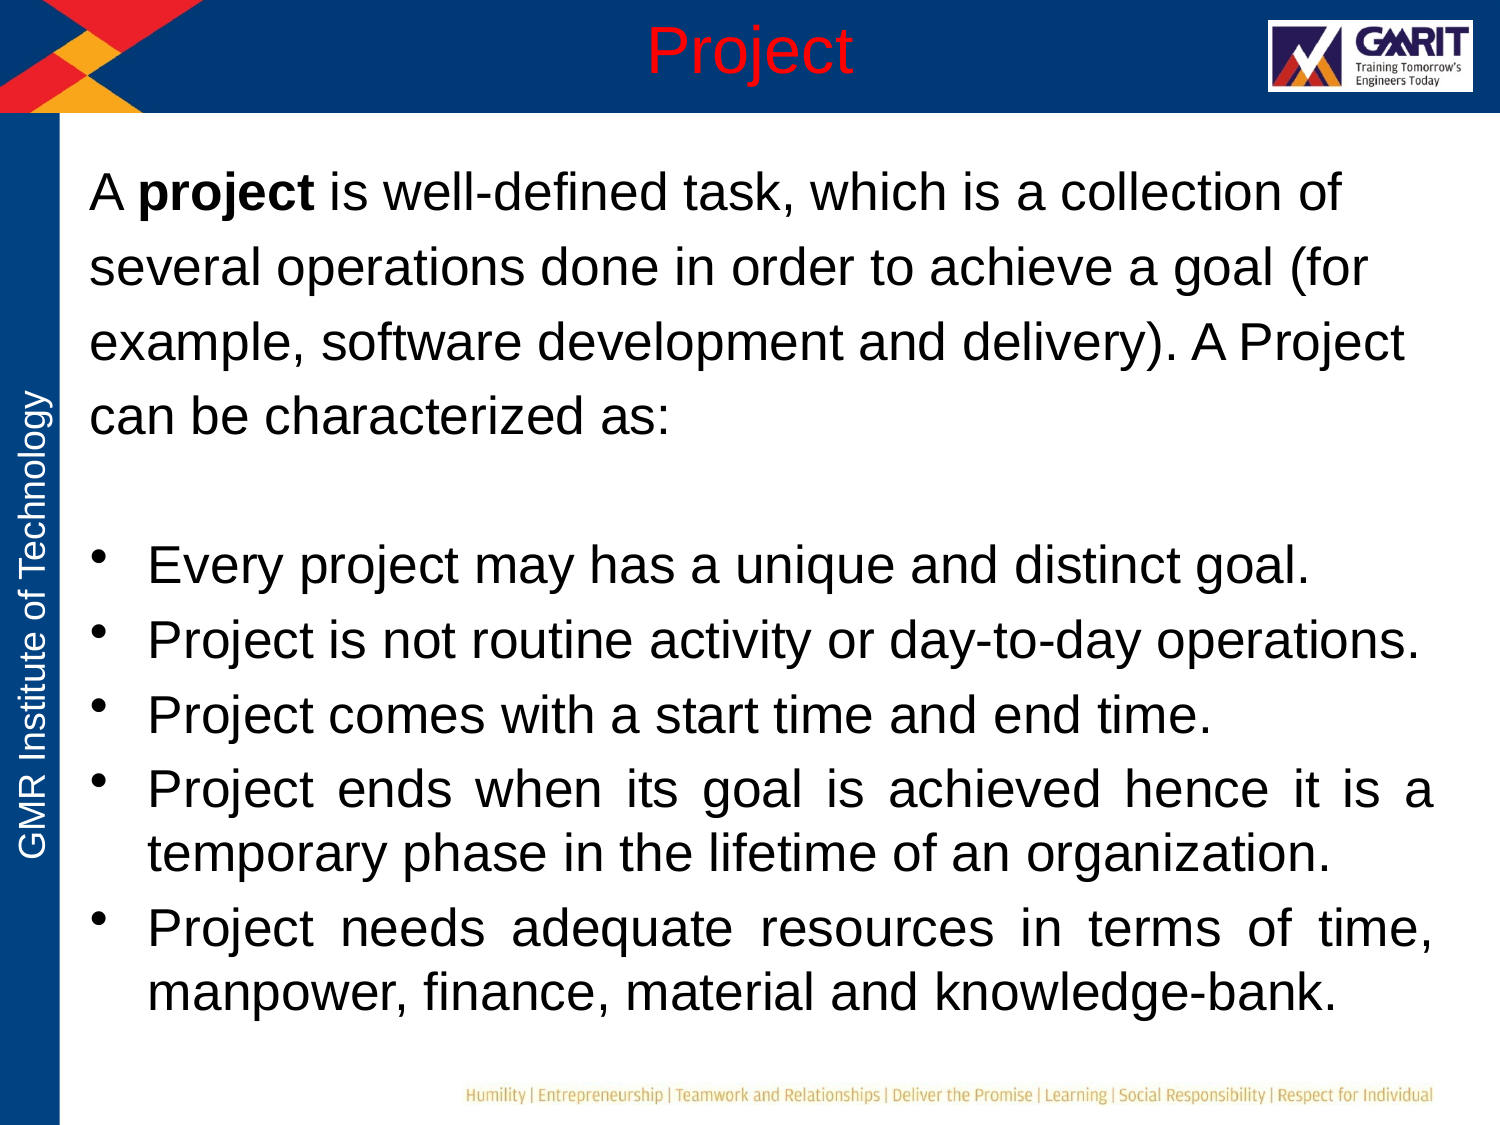

# Project
A project is well-defined task, which is a collection of
several operations done in order to achieve a goal (for
example, software development and delivery). A Project
can be characterized as:

Every project may has a unique and distinct goal.
Project is not routine activity or day-to-day operations.
Project comes with a start time and end time.
Project ends when its goal is achieved hence it is a temporary phase in the lifetime of an organization.
Project needs adequate resources in terms of time, manpower, finance, material and knowledge-bank.